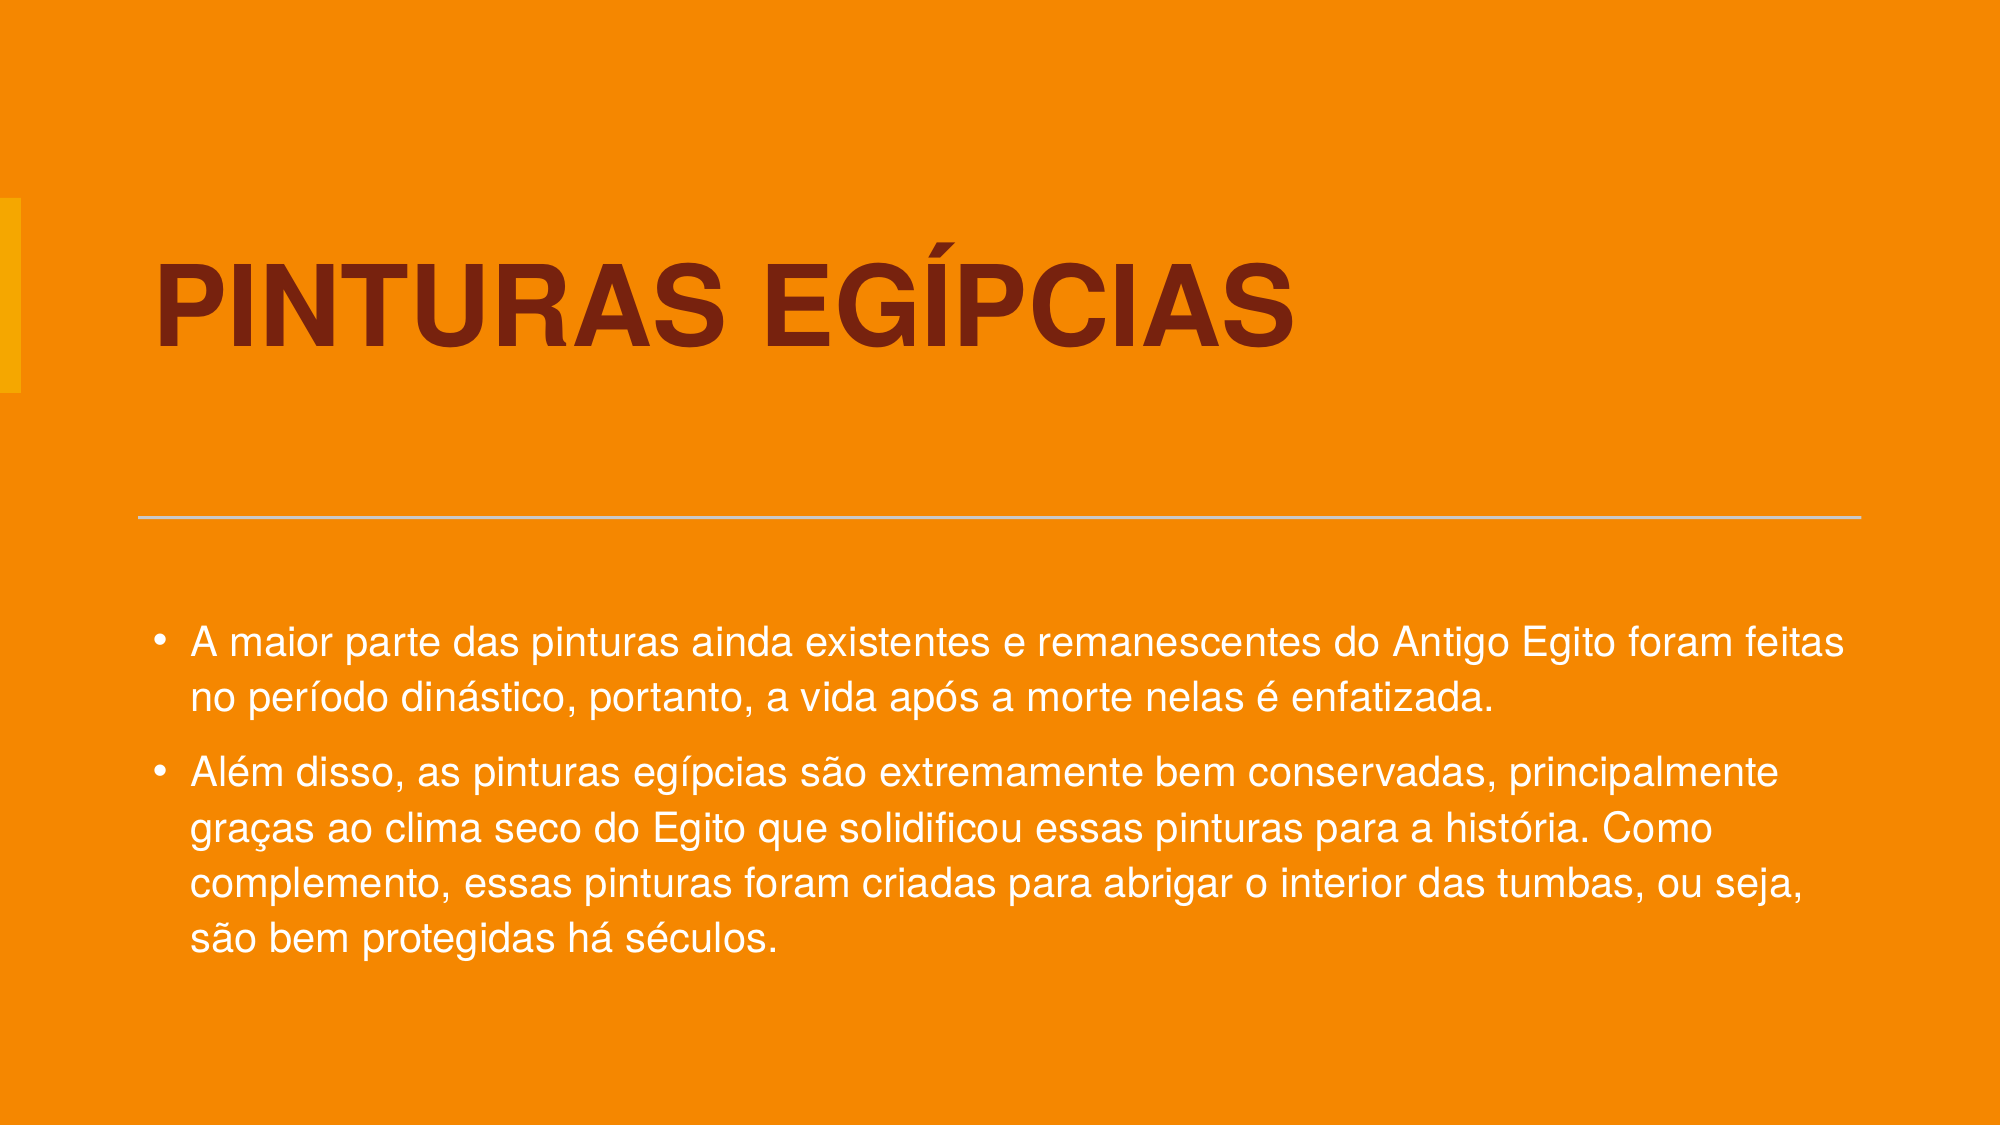

# PINTURAS EGÍPCIAS

A maior parte das pinturas ainda existentes e remanescentes do Antigo Egito foram feitas no período dinástico, portanto, a vida após a morte nelas é enfatizada.
Além disso, as pinturas egípcias são extremamente bem conservadas, principalmente graças ao clima seco do Egito que solidificou essas pinturas para a história. Como complemento, essas pinturas foram criadas para abrigar o interior das tumbas, ou seja, são bem protegidas há séculos.